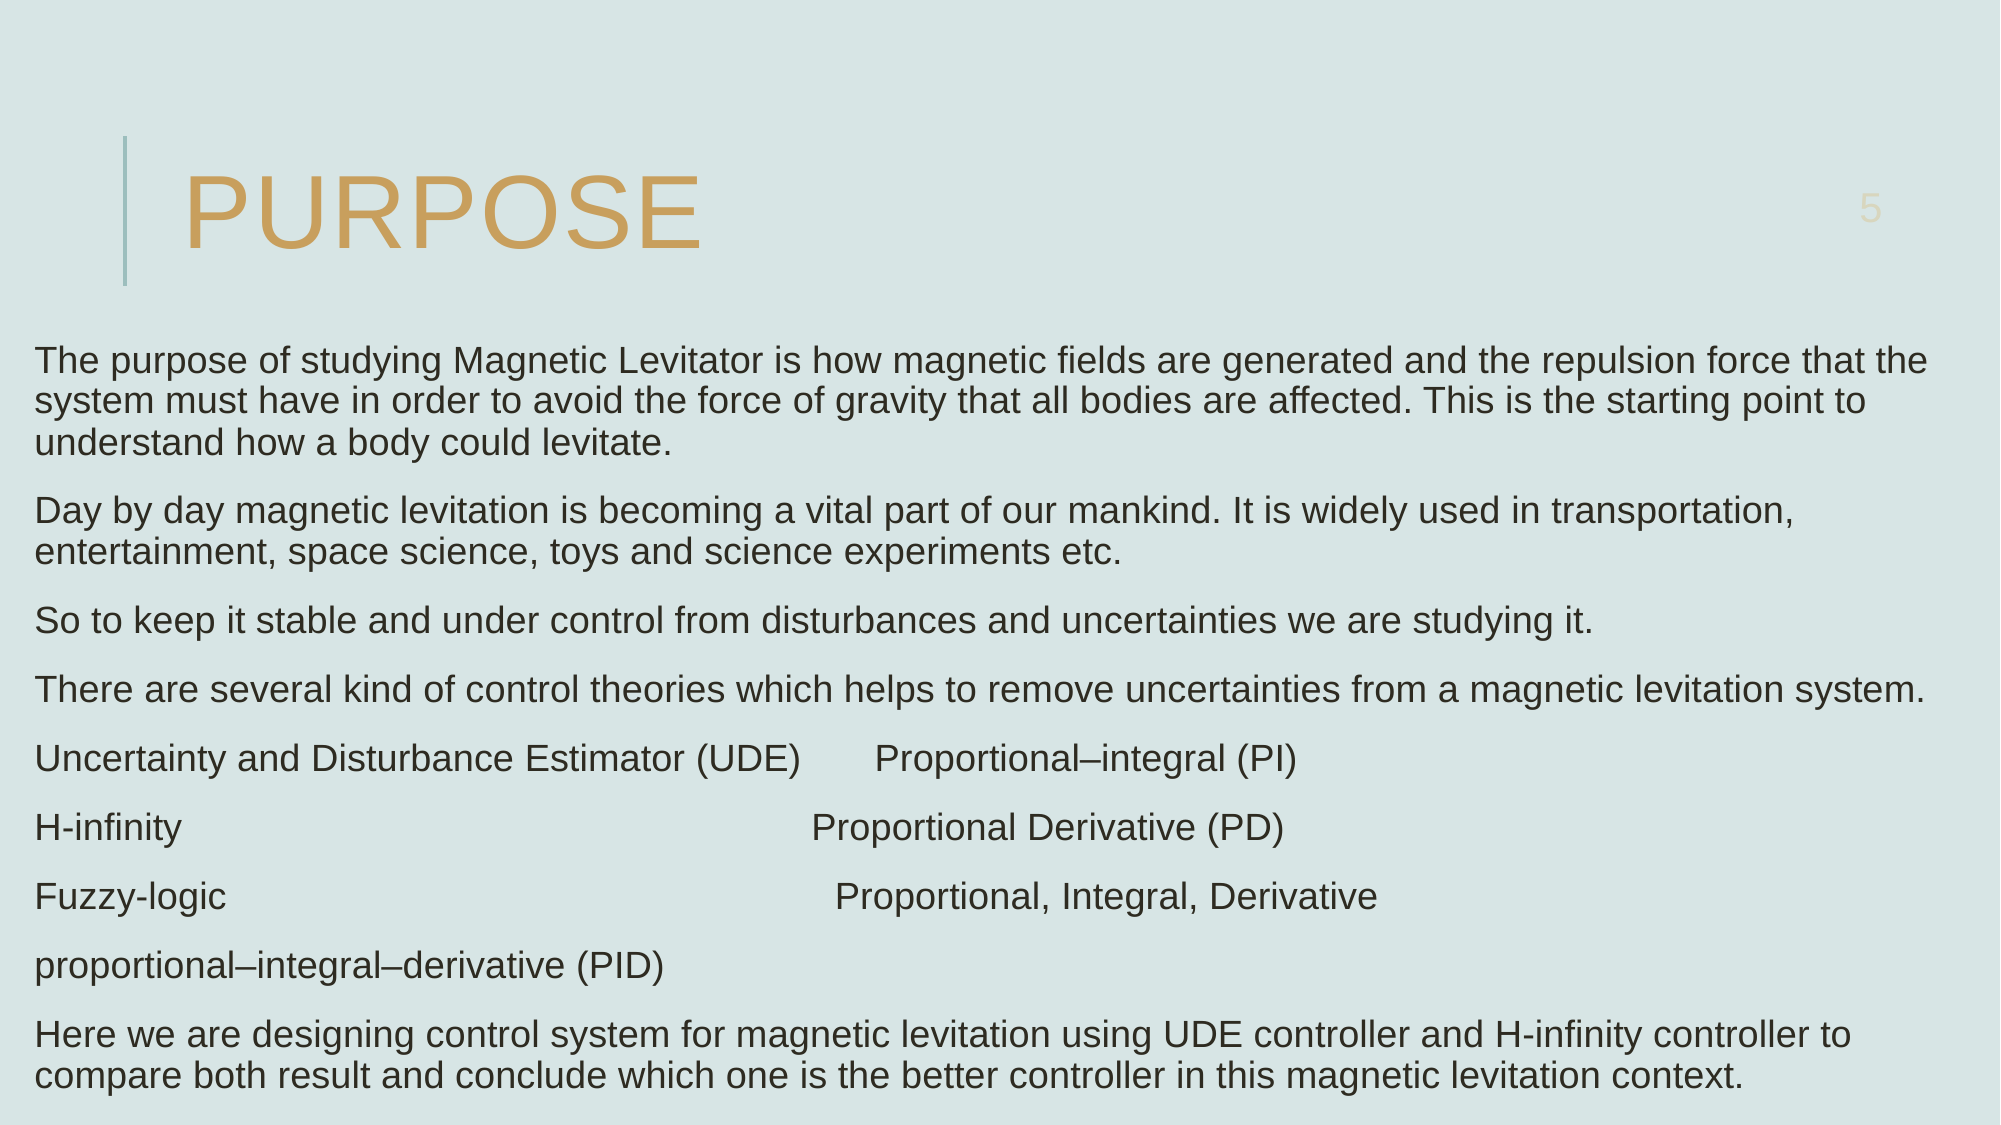

# PURPOSE
5
The purpose of studying Magnetic Levitator is how magnetic fields are generated and the repulsion force that the system must have in order to avoid the force of gravity that all bodies are affected. This is the starting point to understand how a body could levitate.
Day by day magnetic levitation is becoming a vital part of our mankind. It is widely used in transportation, entertainment, space science, toys and science experiments etc.
So to keep it stable and under control from disturbances and uncertainties we are studying it.
There are several kind of control theories which helps to remove uncertainties from a magnetic levitation system.
Uncertainty and Disturbance Estimator (UDE)       Proportional–integral (PI)
H-infinity                                                            Proportional Derivative (PD)
Fuzzy-logic                                                          Proportional, Integral, Derivative
proportional–integral–derivative (PID)
Here we are designing control system for magnetic levitation using UDE controller and H-infinity controller to compare both result and conclude which one is the better controller in this magnetic levitation context.